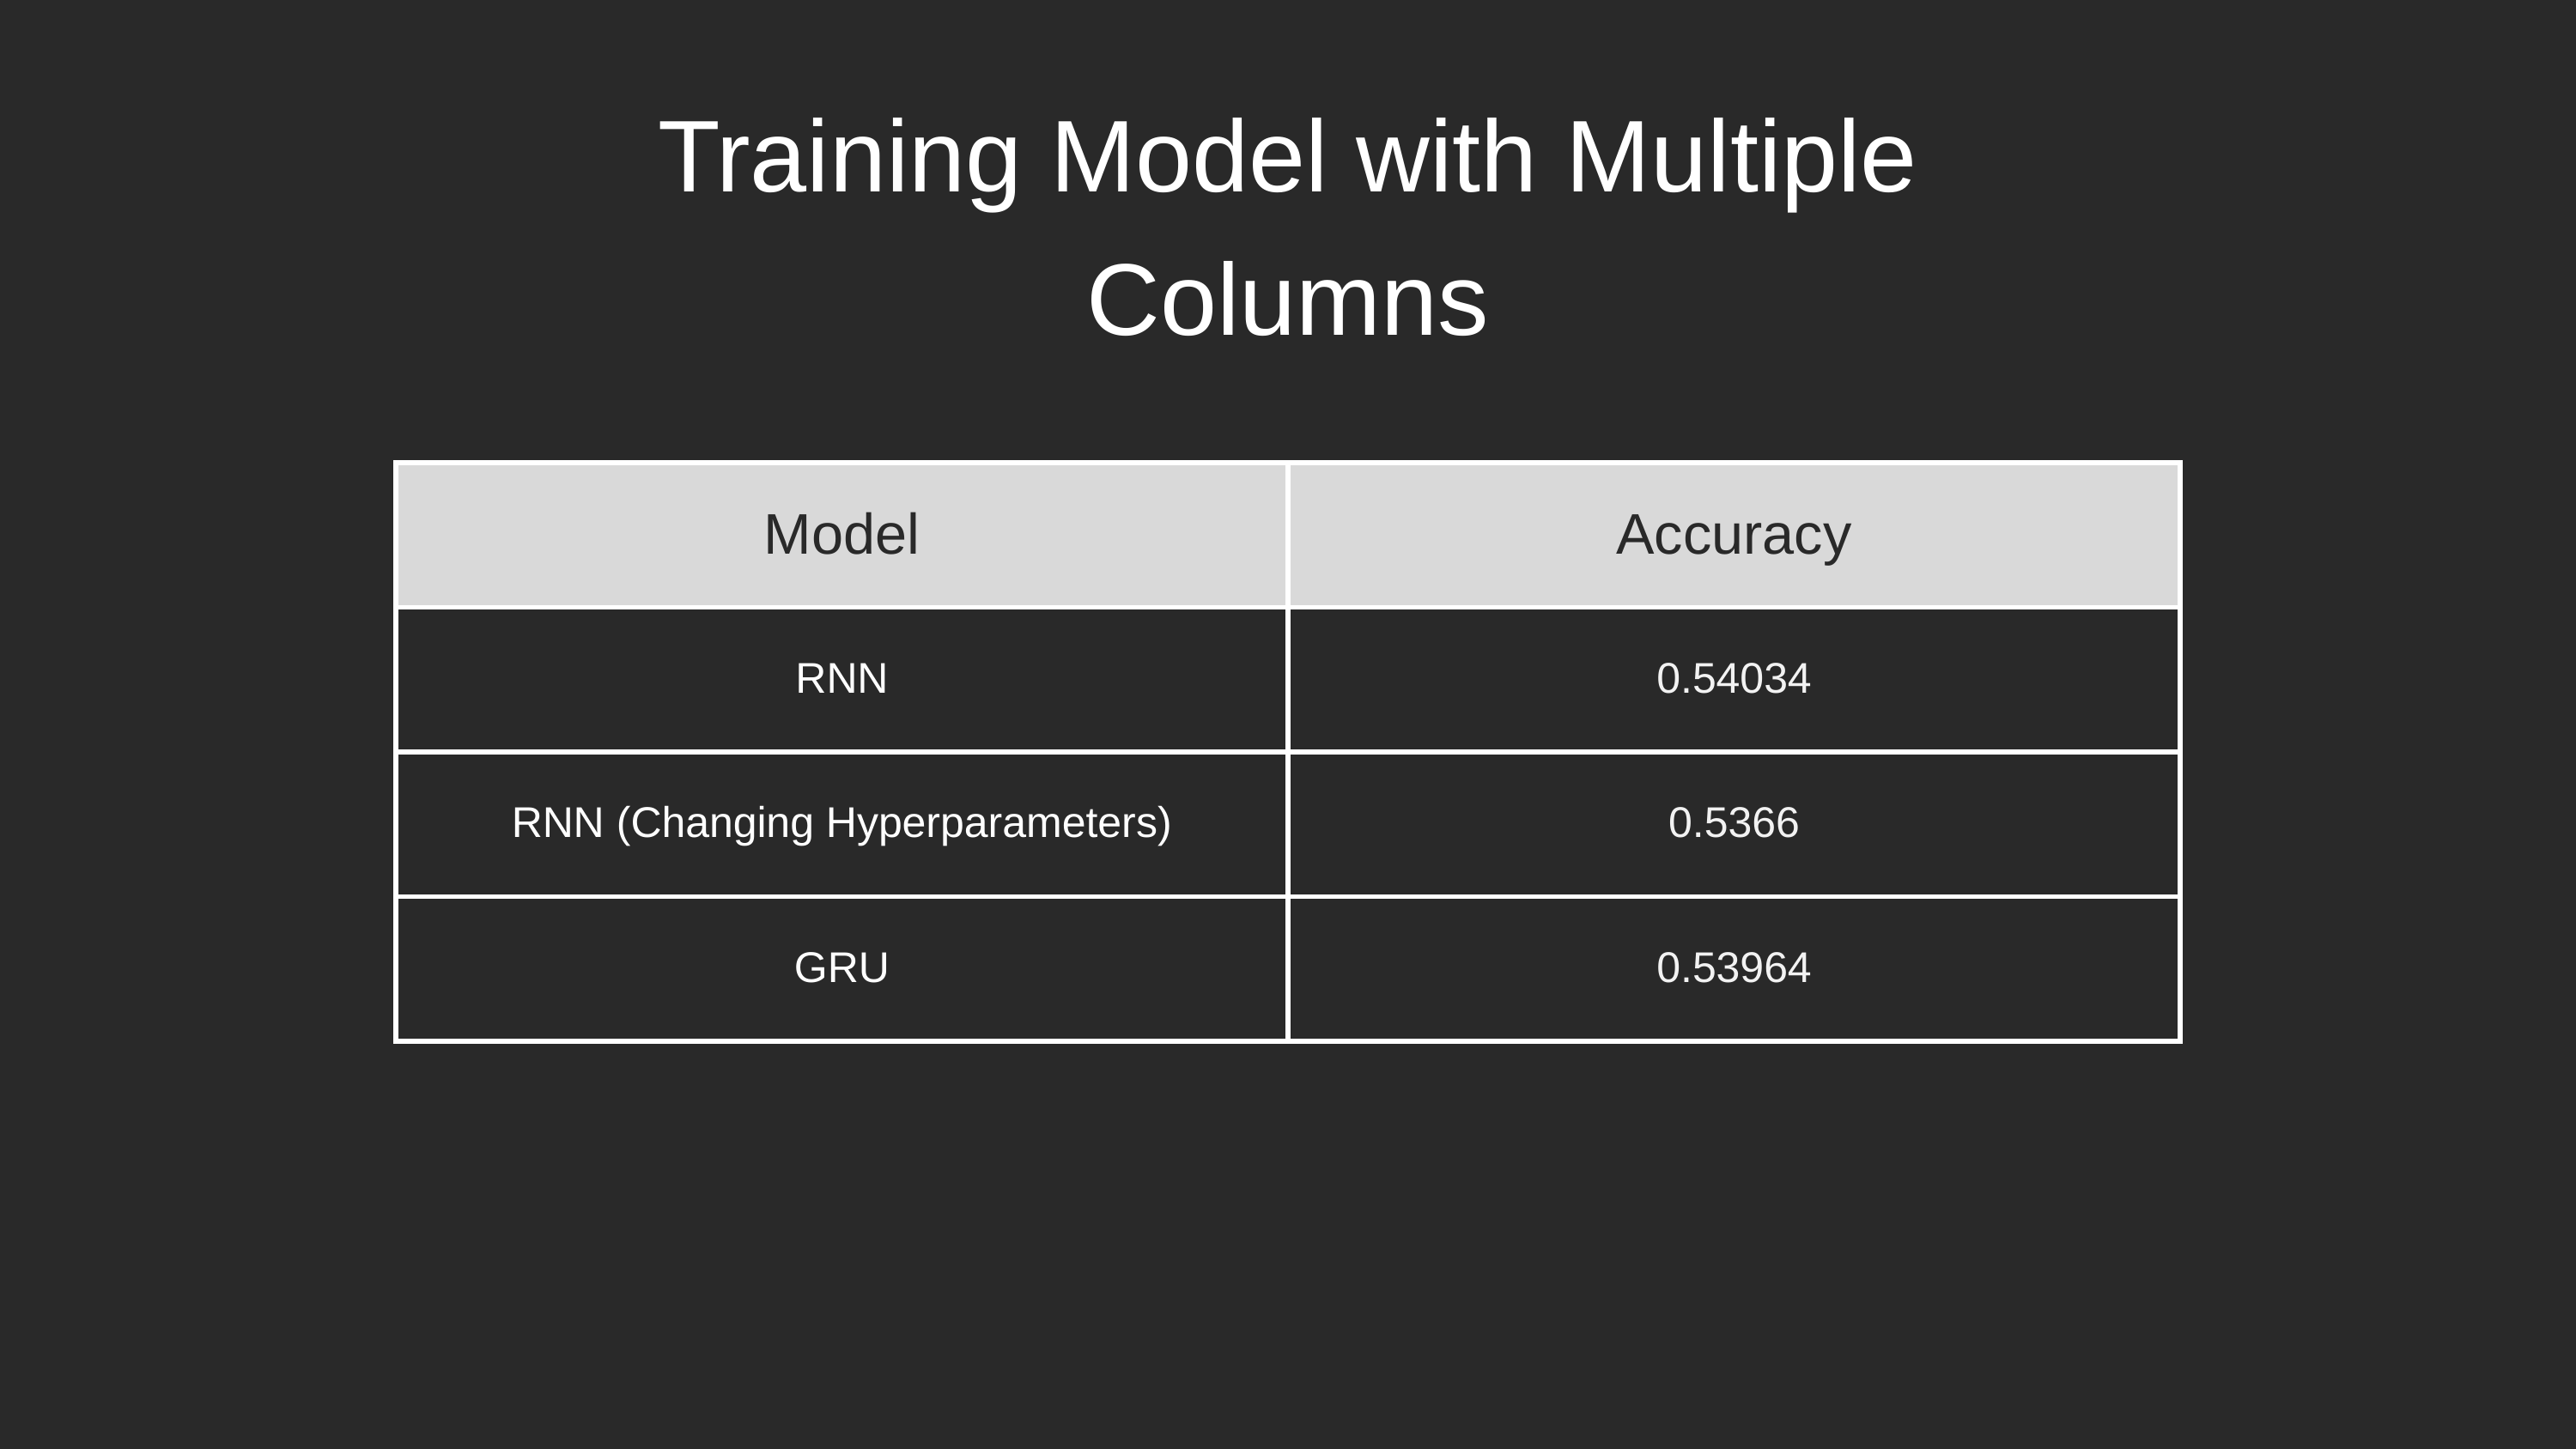

Training Model with Multiple Columns
| Model | Accuracy |
| --- | --- |
| RNN | 0.54034 |
| RNN (Changing Hyperparameters) | 0.5366 |
| GRU | 0.53964 |